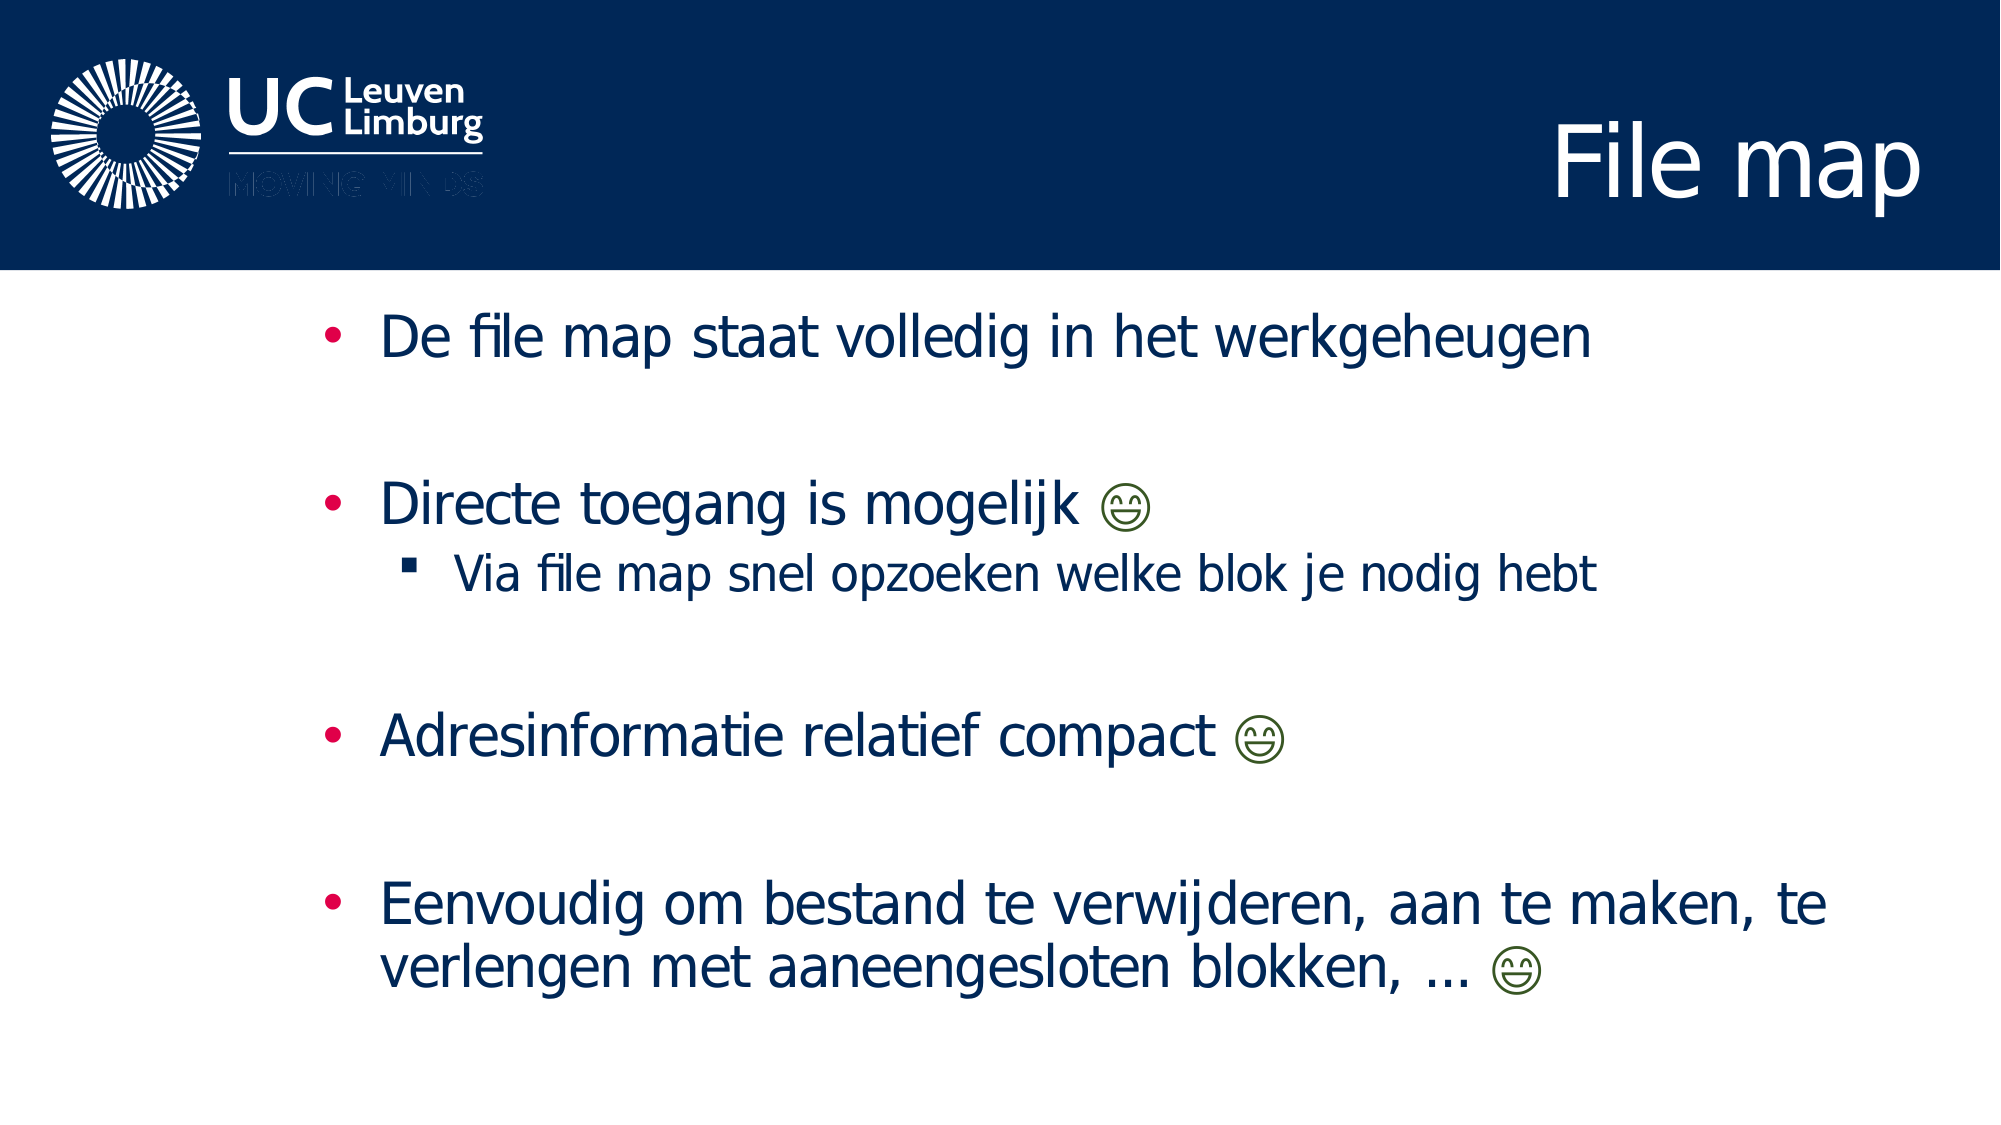

# File map
De file map staat volledig in het werkgeheugen

Directe toegang is mogelijk 😄
Via file map snel opzoeken welke blok je nodig hebt

Adresinformatie relatief compact 😄

Eenvoudig om bestand te verwijderen, aan te maken, te verlengen met aaneengesloten blokken, … 😄